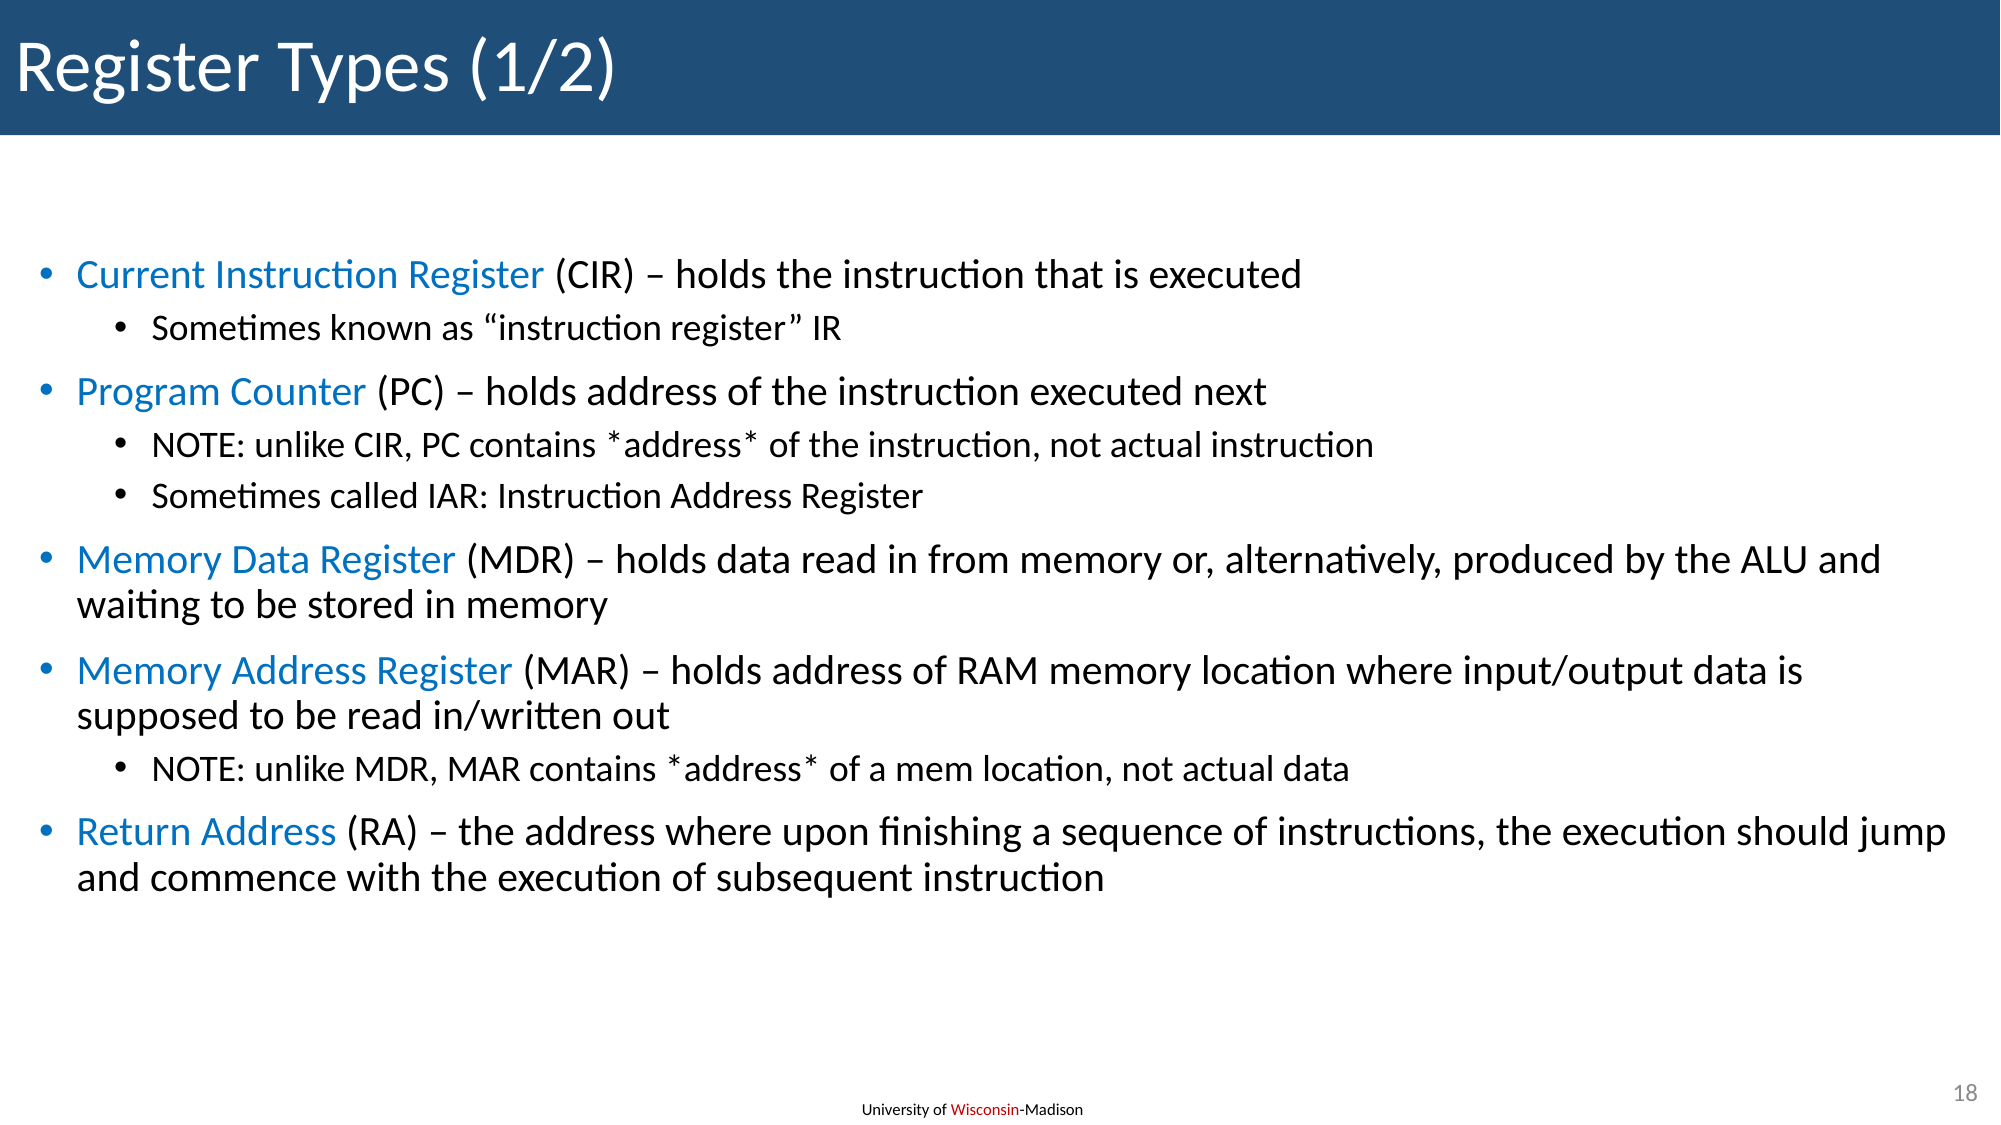

# Register Types (1/2)
Current Instruction Register (CIR) – holds the instruction that is executed
Sometimes known as “instruction register” IR
Program Counter (PC) – holds address of the instruction executed next
NOTE: unlike CIR, PC contains *address* of the instruction, not actual instruction
Sometimes called IAR: Instruction Address Register
Memory Data Register (MDR) – holds data read in from memory or, alternatively, produced by the ALU and waiting to be stored in memory
Memory Address Register (MAR) – holds address of RAM memory location where input/output data is supposed to be read in/written out
NOTE: unlike MDR, MAR contains *address* of a mem location, not actual data
Return Address (RA) – the address where upon finishing a sequence of instructions, the execution should jump and commence with the execution of subsequent instruction

18